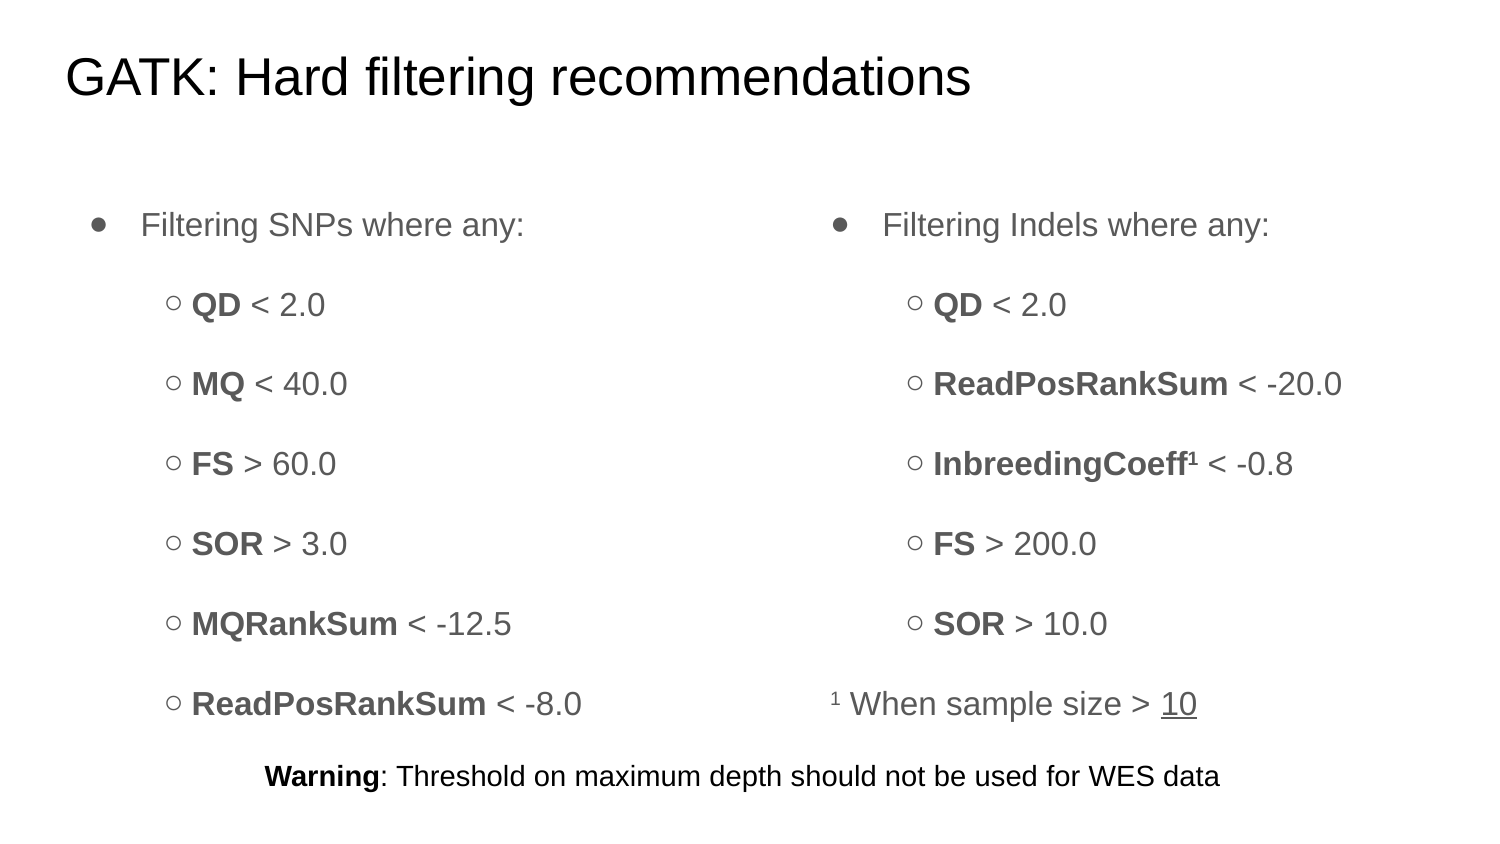

# GATK: Hard filtering recommendations
Filtering SNPs where any:
QD < 2.0
MQ < 40.0
FS > 60.0
SOR > 3.0
MQRankSum < -12.5
ReadPosRankSum < -8.0
Filtering Indels where any:
QD < 2.0
ReadPosRankSum < -20.0
InbreedingCoeff1 < -0.8
FS > 200.0
SOR > 10.0
1 When sample size > 10
Warning: Threshold on maximum depth should not be used for WES data